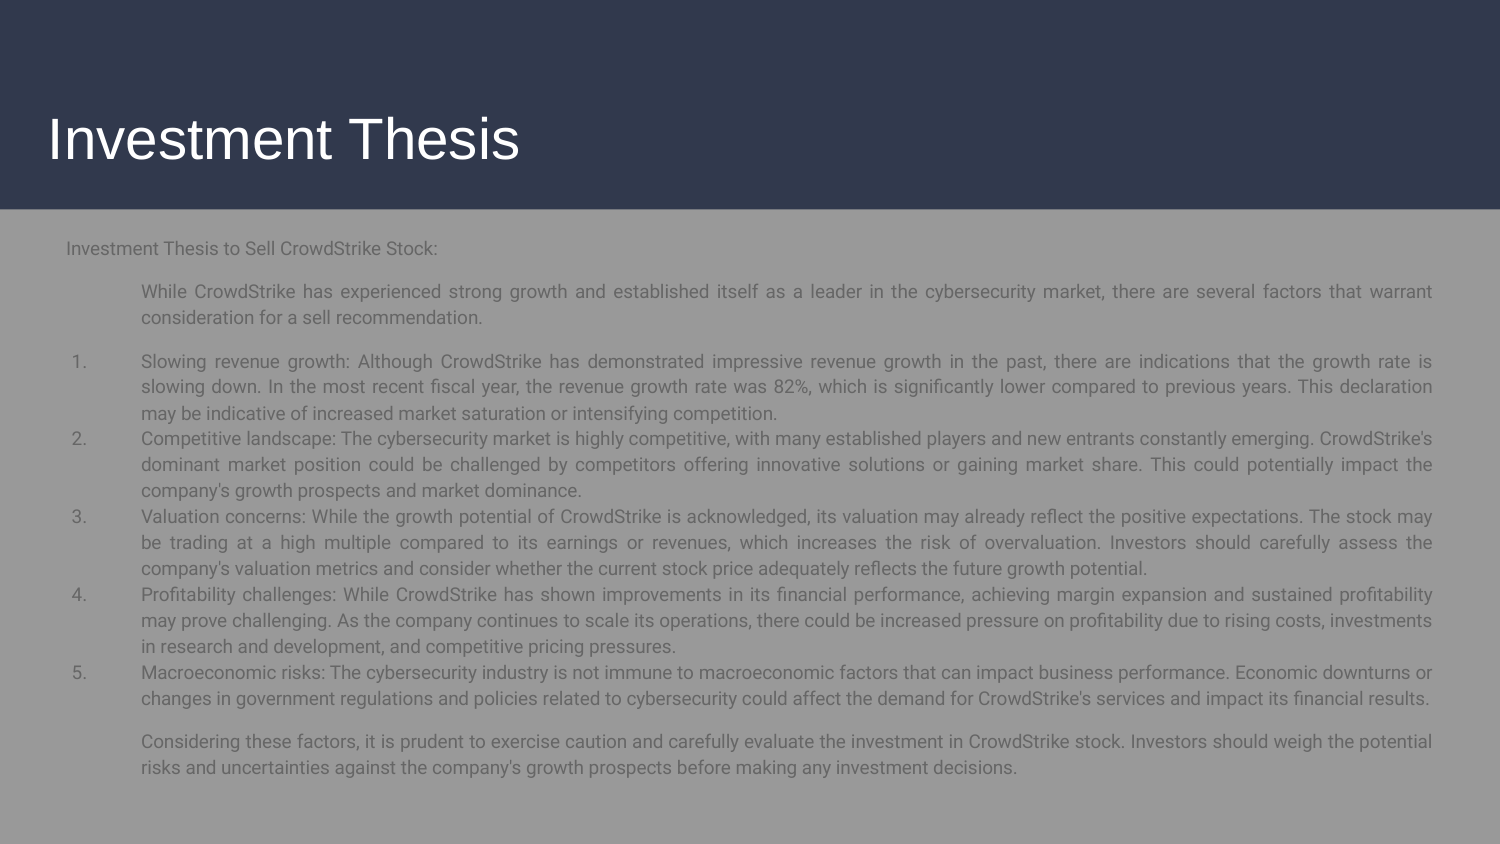

# Investment Thesis
Investment Thesis to Sell CrowdStrike Stock:
While CrowdStrike has experienced strong growth and established itself as a leader in the cybersecurity market, there are several factors that warrant consideration for a sell recommendation.
Slowing revenue growth: Although CrowdStrike has demonstrated impressive revenue growth in the past, there are indications that the growth rate is slowing down. In the most recent fiscal year, the revenue growth rate was 82%, which is significantly lower compared to previous years. This declaration may be indicative of increased market saturation or intensifying competition.
Competitive landscape: The cybersecurity market is highly competitive, with many established players and new entrants constantly emerging. CrowdStrike's dominant market position could be challenged by competitors offering innovative solutions or gaining market share. This could potentially impact the company's growth prospects and market dominance.
Valuation concerns: While the growth potential of CrowdStrike is acknowledged, its valuation may already reflect the positive expectations. The stock may be trading at a high multiple compared to its earnings or revenues, which increases the risk of overvaluation. Investors should carefully assess the company's valuation metrics and consider whether the current stock price adequately reflects the future growth potential.
Profitability challenges: While CrowdStrike has shown improvements in its financial performance, achieving margin expansion and sustained profitability may prove challenging. As the company continues to scale its operations, there could be increased pressure on profitability due to rising costs, investments in research and development, and competitive pricing pressures.
Macroeconomic risks: The cybersecurity industry is not immune to macroeconomic factors that can impact business performance. Economic downturns or changes in government regulations and policies related to cybersecurity could affect the demand for CrowdStrike's services and impact its financial results.
Considering these factors, it is prudent to exercise caution and carefully evaluate the investment in CrowdStrike stock. Investors should weigh the potential risks and uncertainties against the company's growth prospects before making any investment decisions.